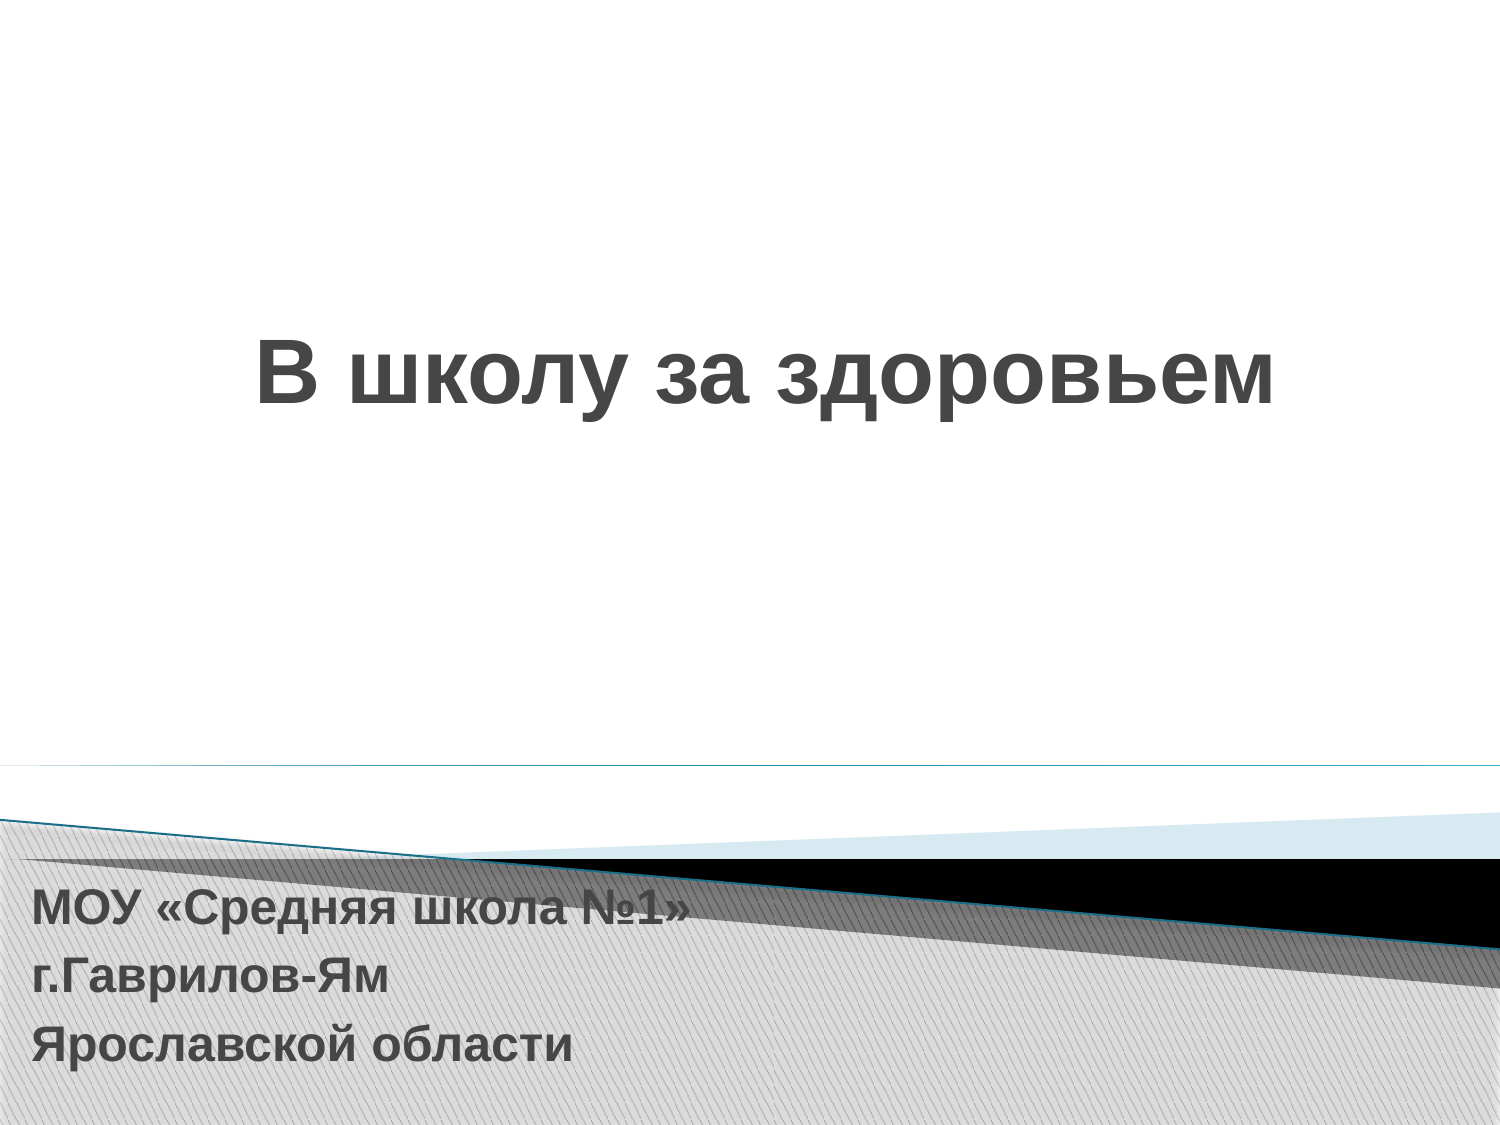

# В школу за здоровьем
МОУ «Средняя школа №1»
г.Гаврилов-Ям
Ярославской области